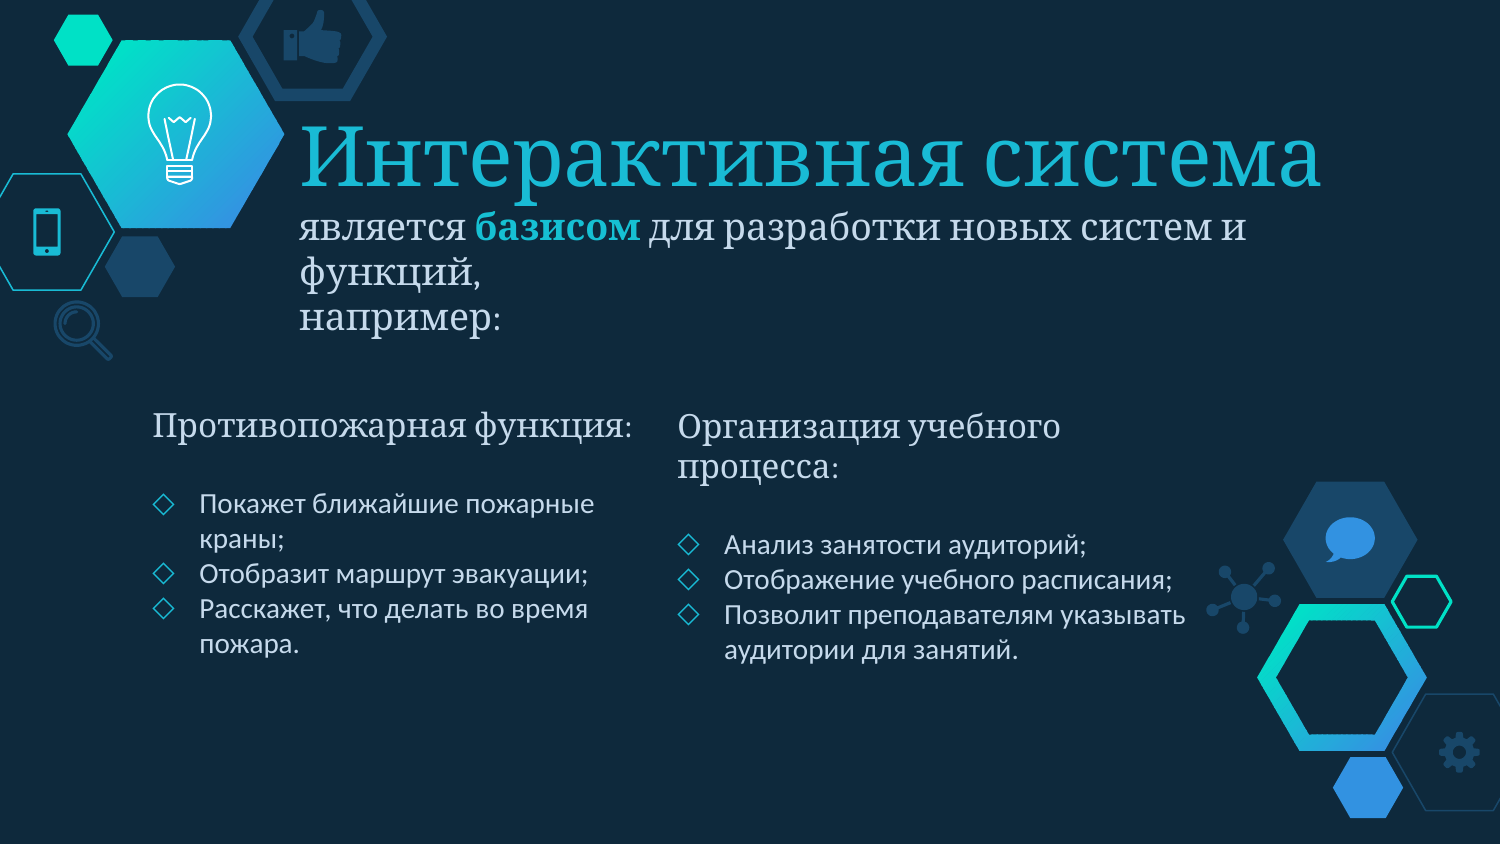

Интерактивная система
является базисом для разработки новых систем и функций,
например:
Противопожарная функция:

Покажет ближайшие пожарные краны;
Отобразит маршрут эвакуации;
Расскажет, что делать во время пожара.
Организация учебного процесса:

Анализ занятости аудиторий;
Отображение учебного расписания;
Позволит преподавателям указывать аудитории для занятий.